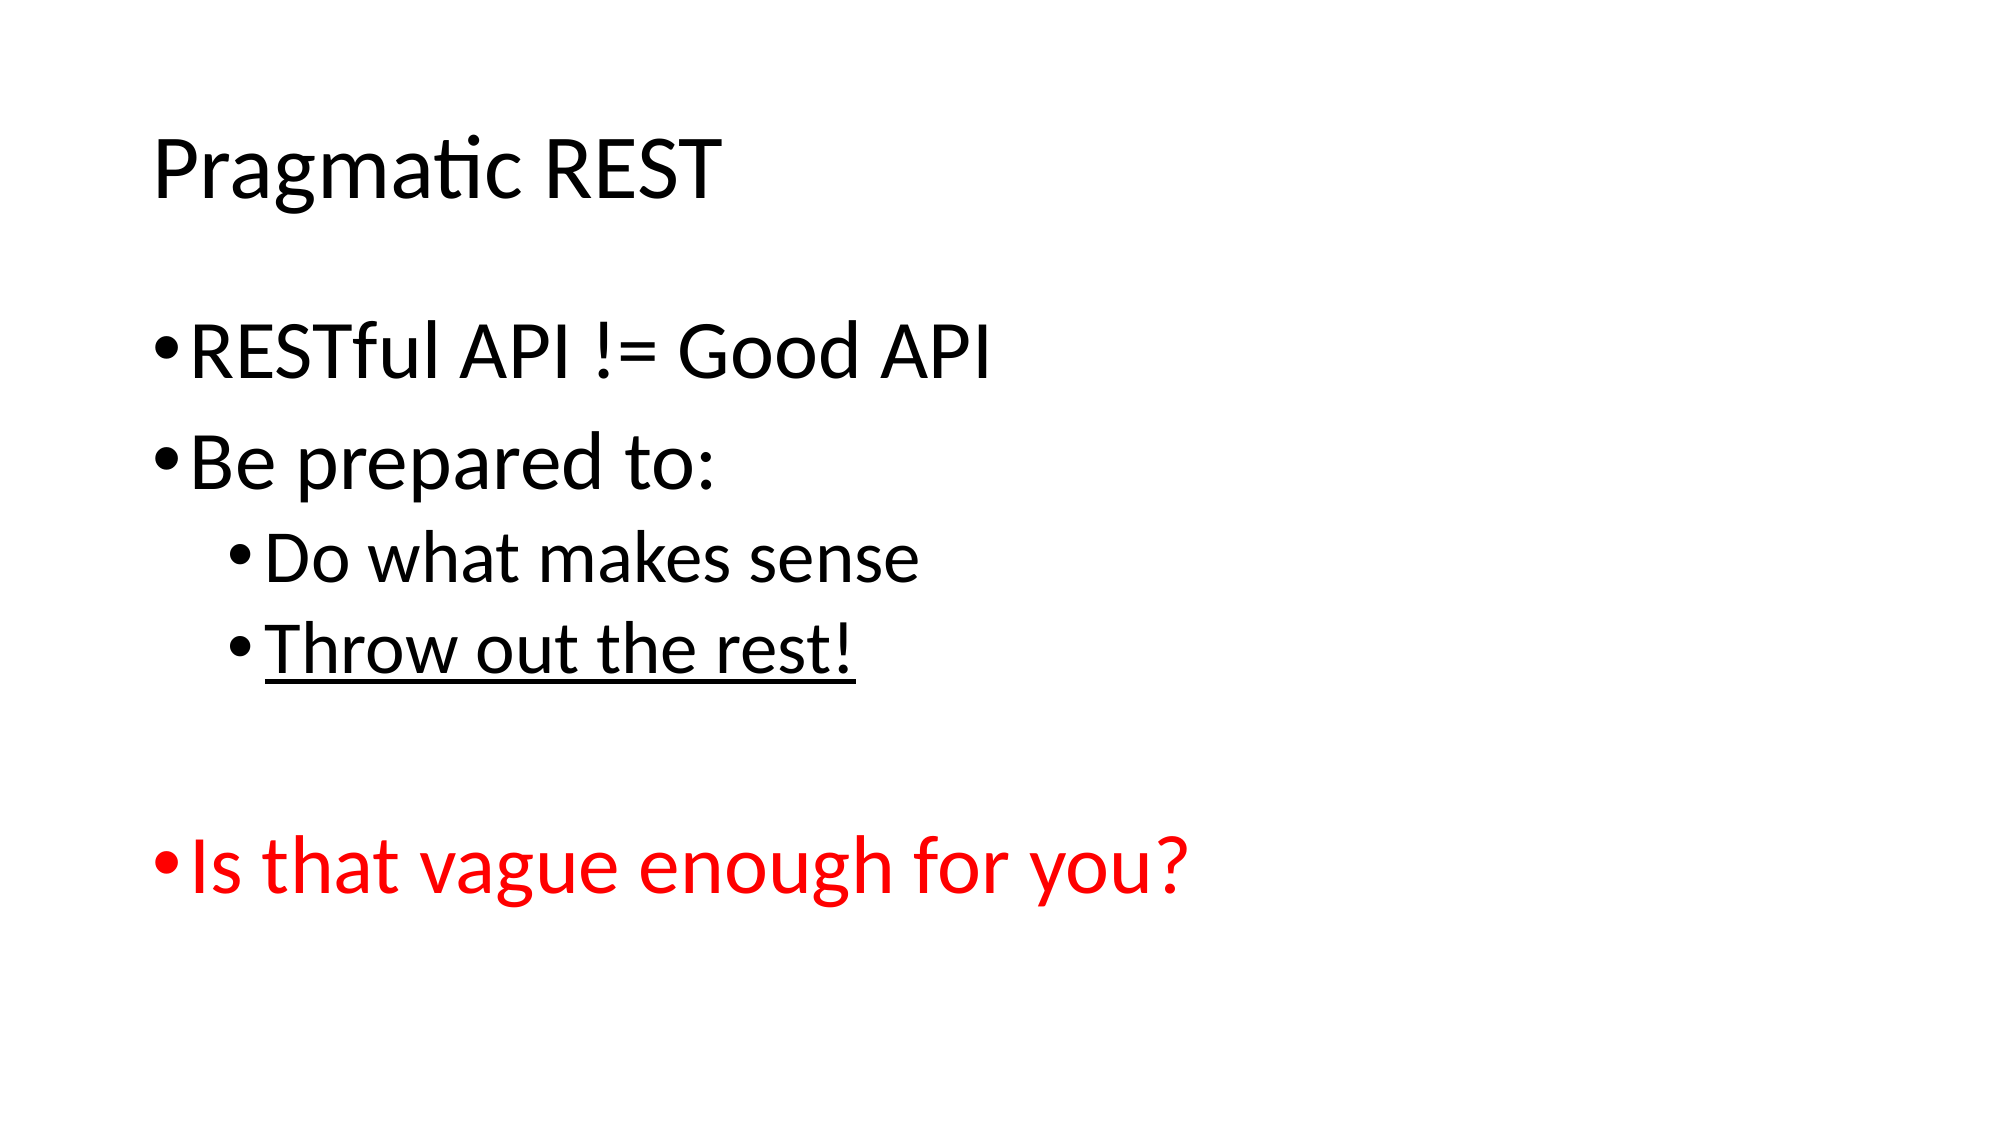

# Pragmatic REST
RESTful API != Good API
Be prepared to:
Do what makes sense
Throw out the rest!

Is that vague enough for you?